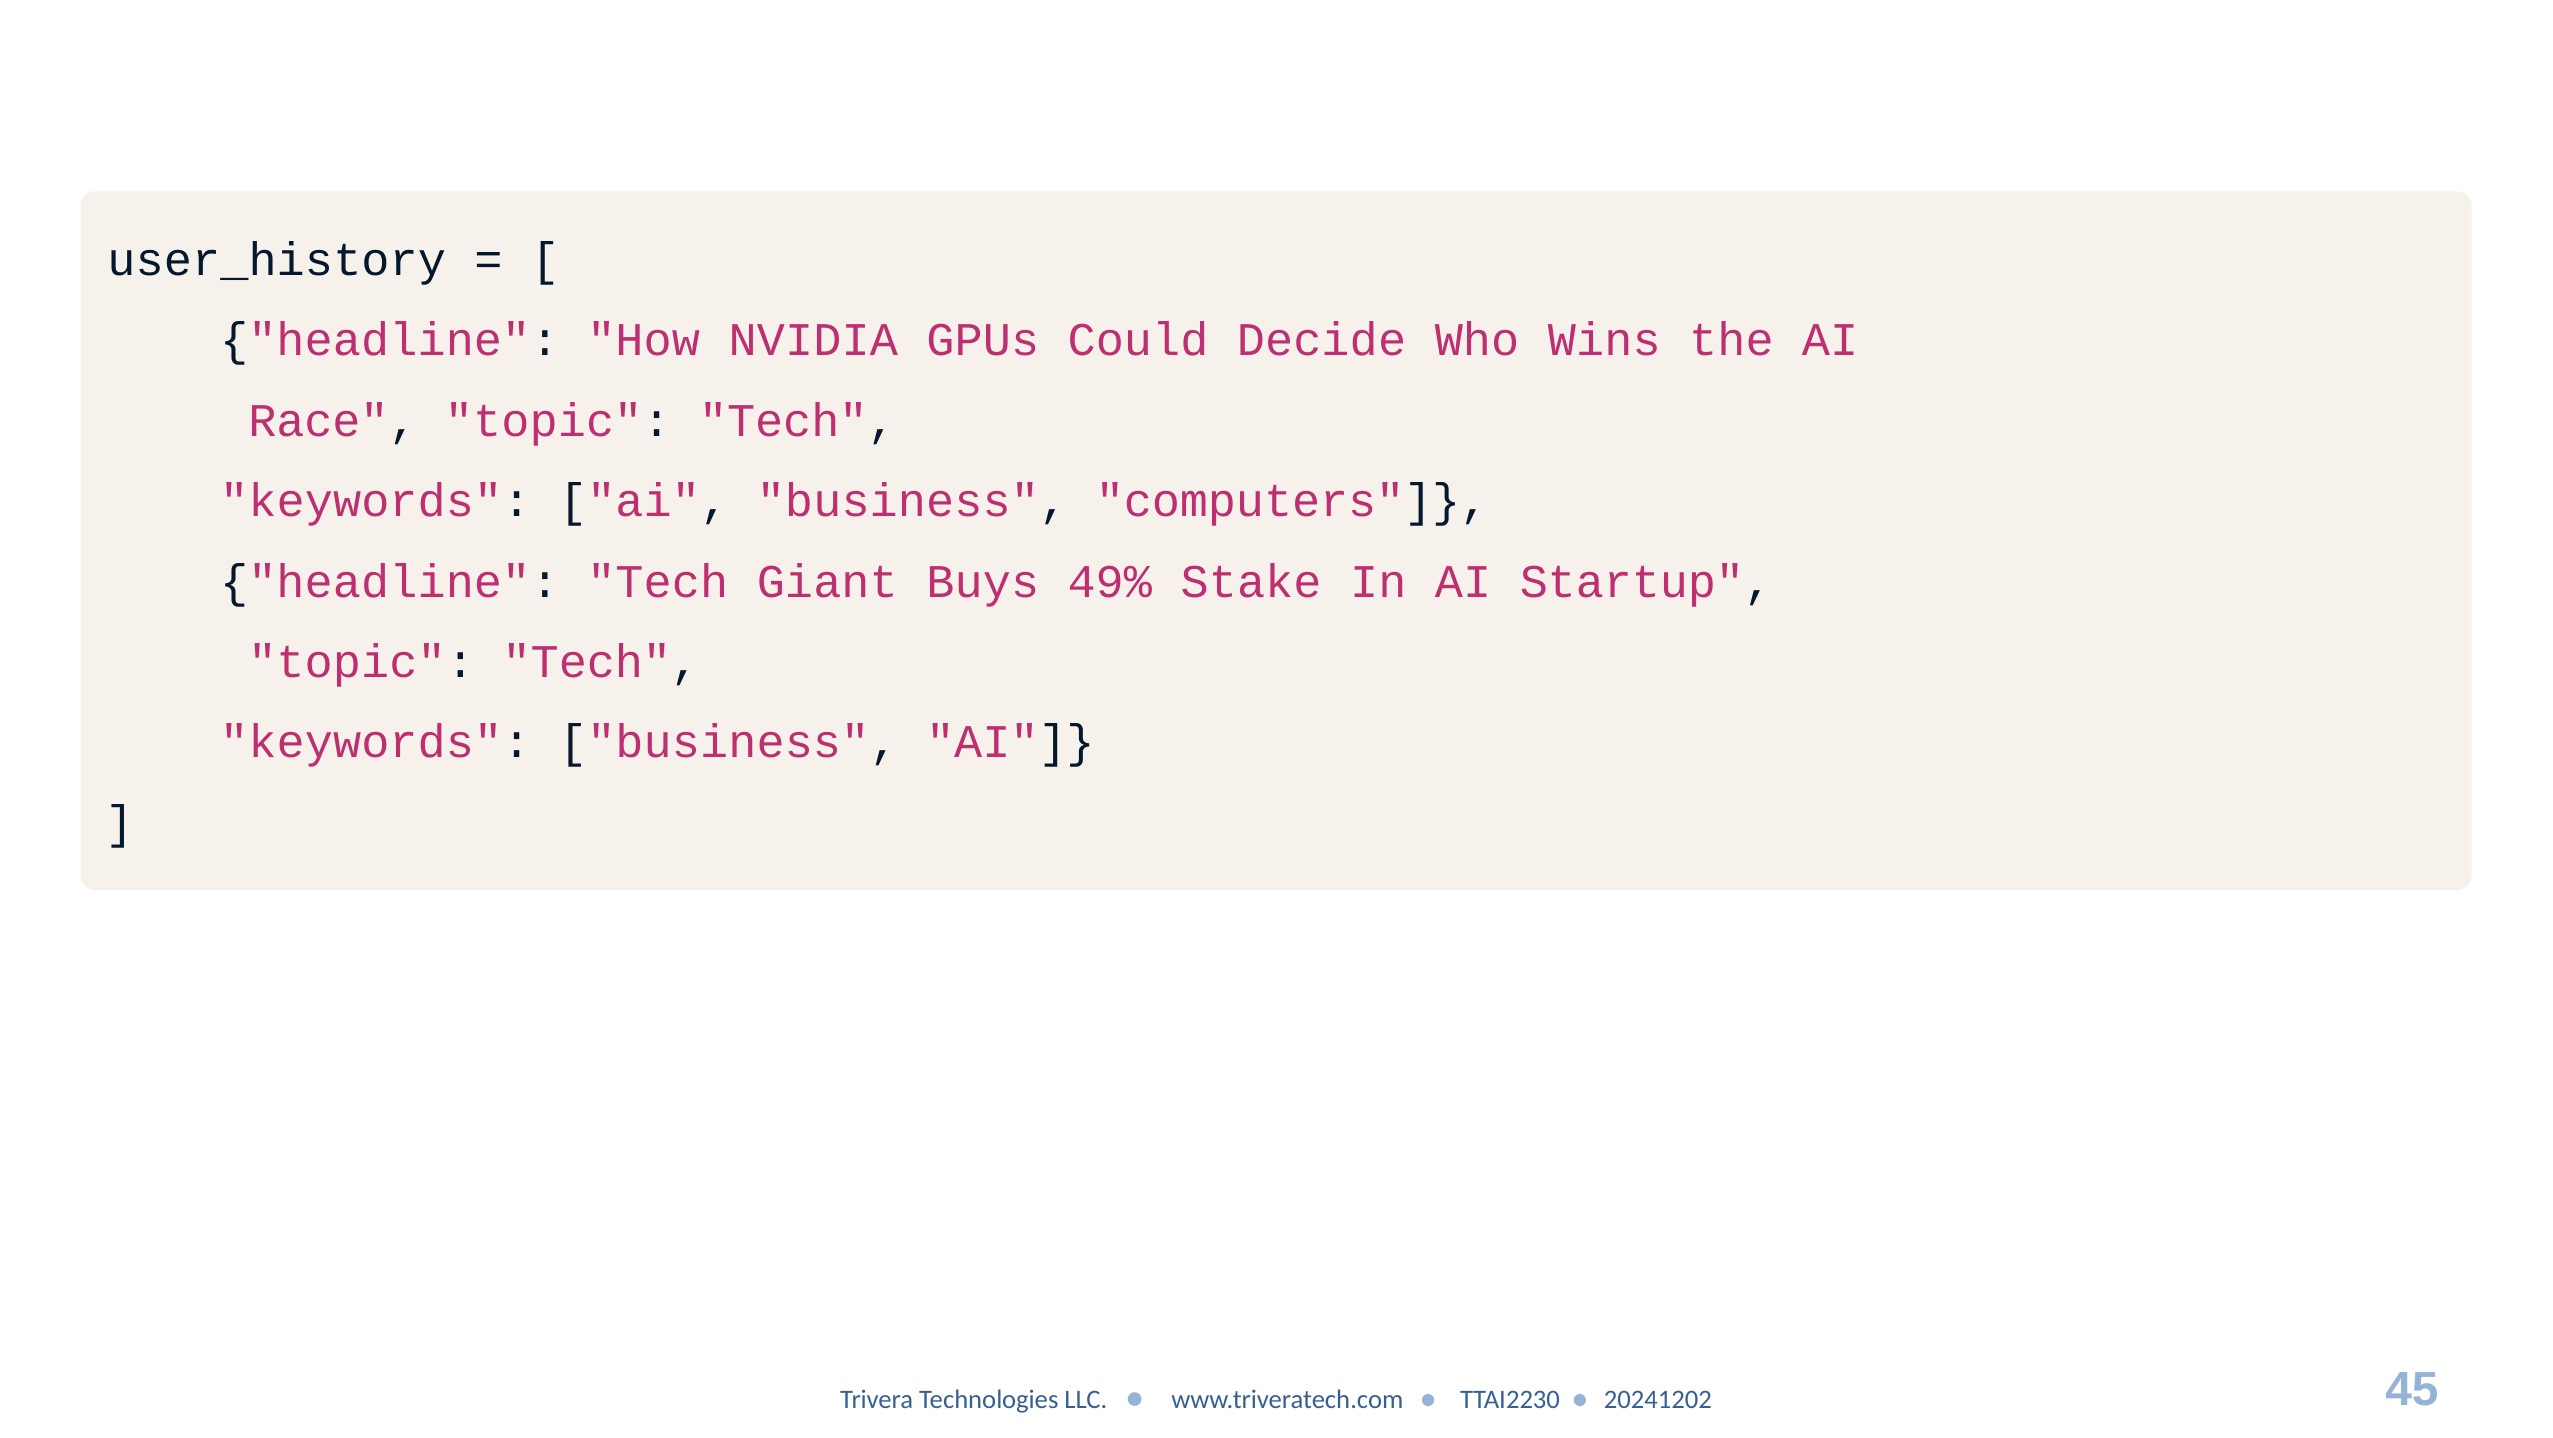

user_history = [
{"headline": "How NVIDIA GPUs Could Decide Who Wins the AI Race", "topic": "Tech",
"keywords": ["ai", "business", "computers"]},
{"headline": "Tech Giant Buys 49% Stake In AI Startup", "topic": "Tech",
"keywords": ["business", "AI"]}
]
# Adding user history